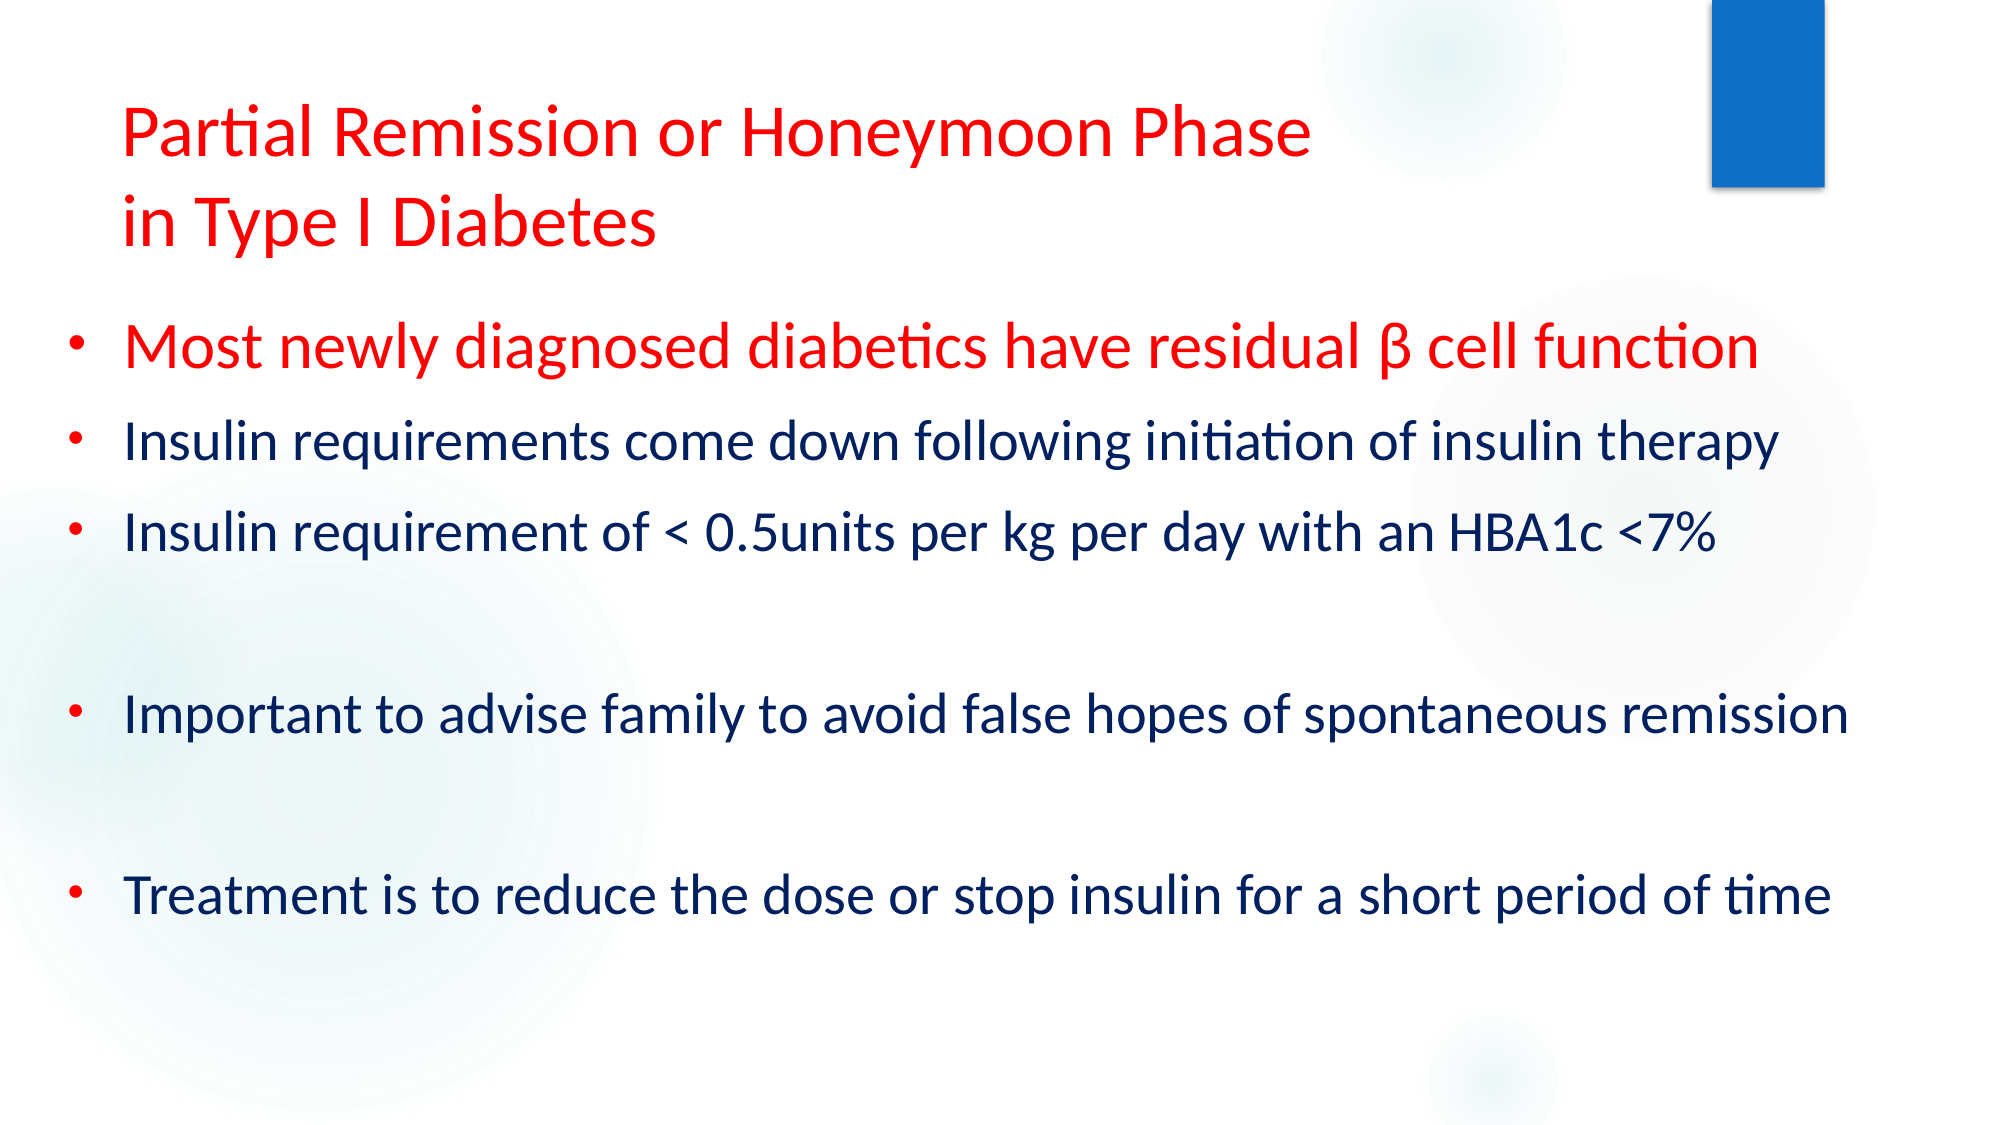

# Partial Remission or Honeymoon Phase in Type I Diabetes
Most newly diagnosed diabetics have residual β cell function
Insulin requirements come down following initiation of insulin therapy
Insulin requirement of < 0.5units per kg per day with an HBA1c <7%

Important to advise family to avoid false hopes of spontaneous remission

Treatment is to reduce the dose or stop insulin for a short period of time